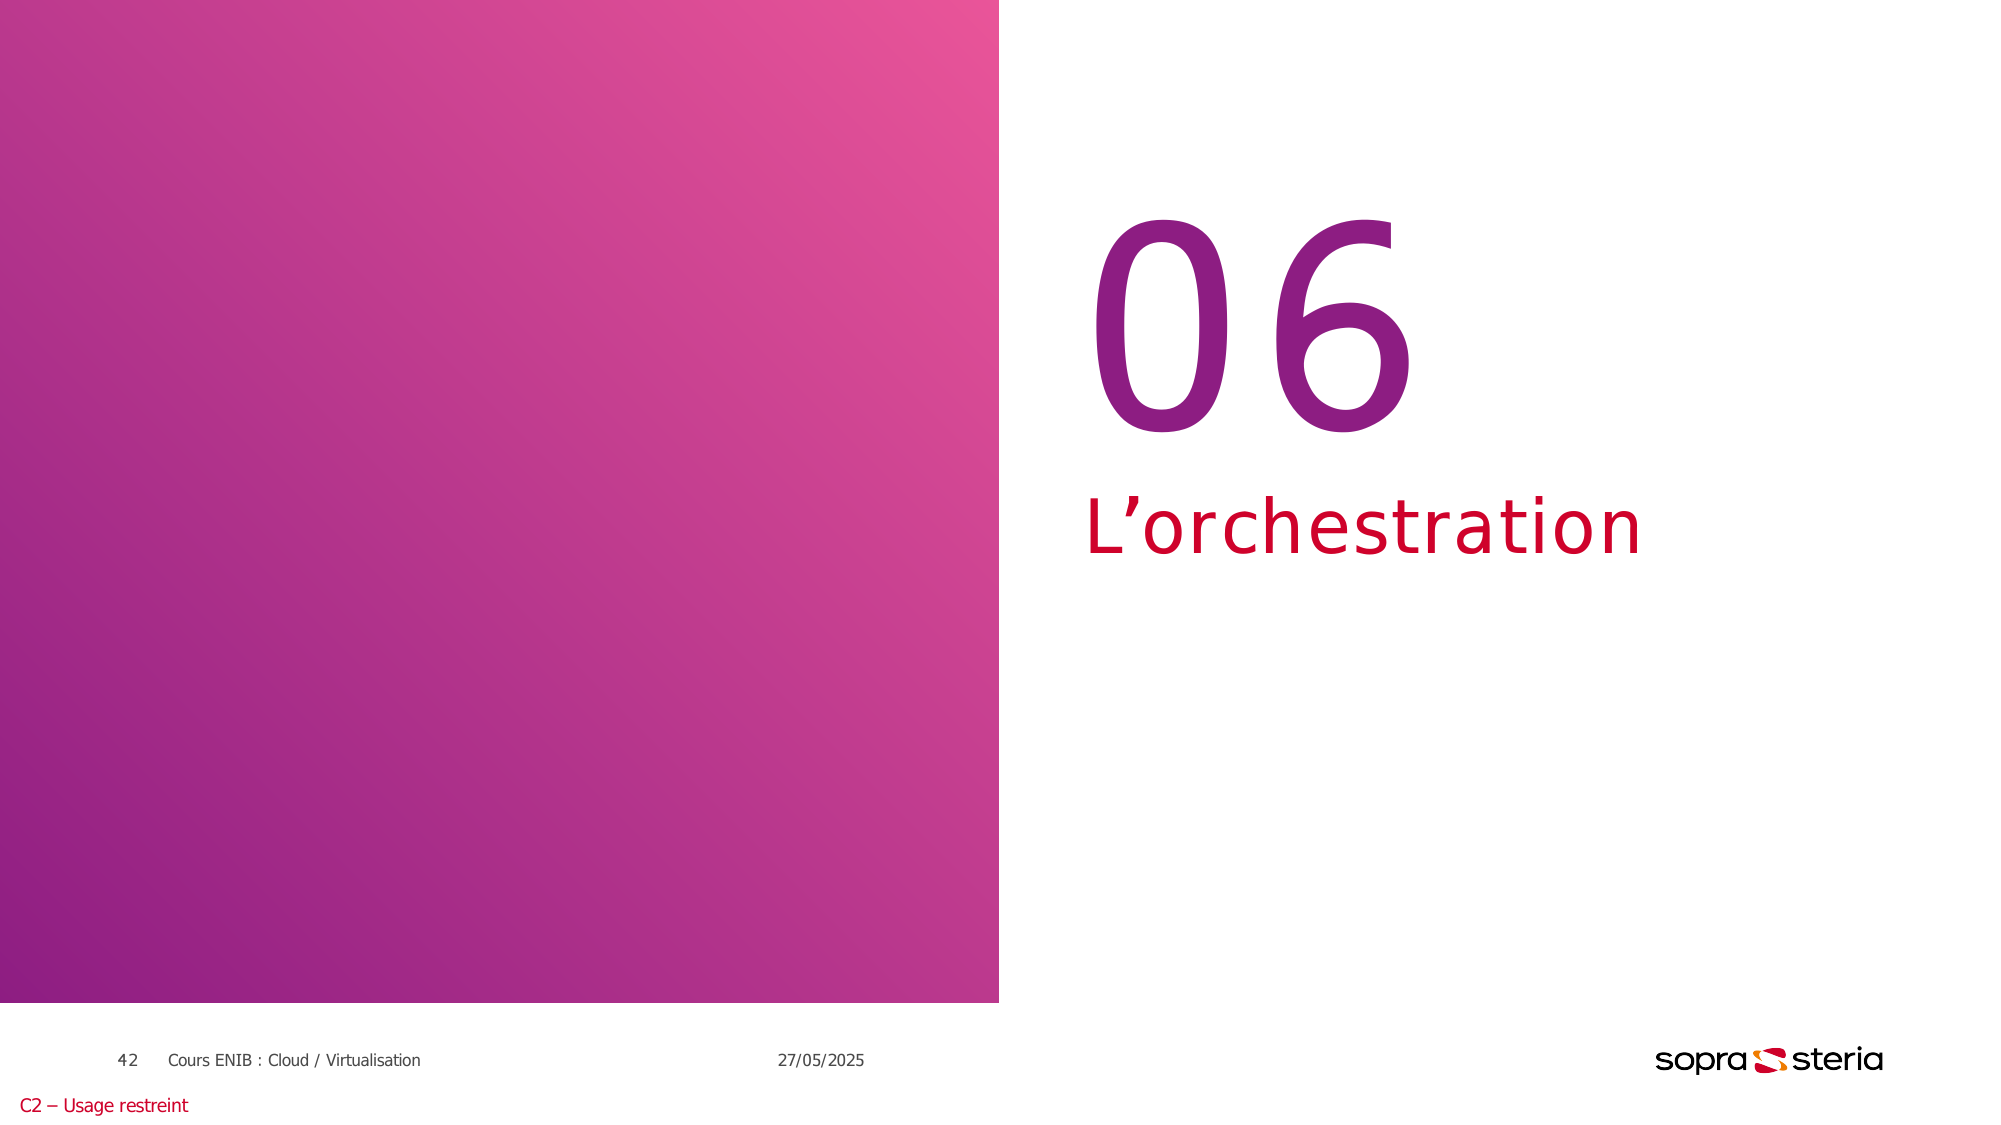

# 06
L’orchestration

42
Cours ENIB : Cloud / Virtualisation
27/05/2025